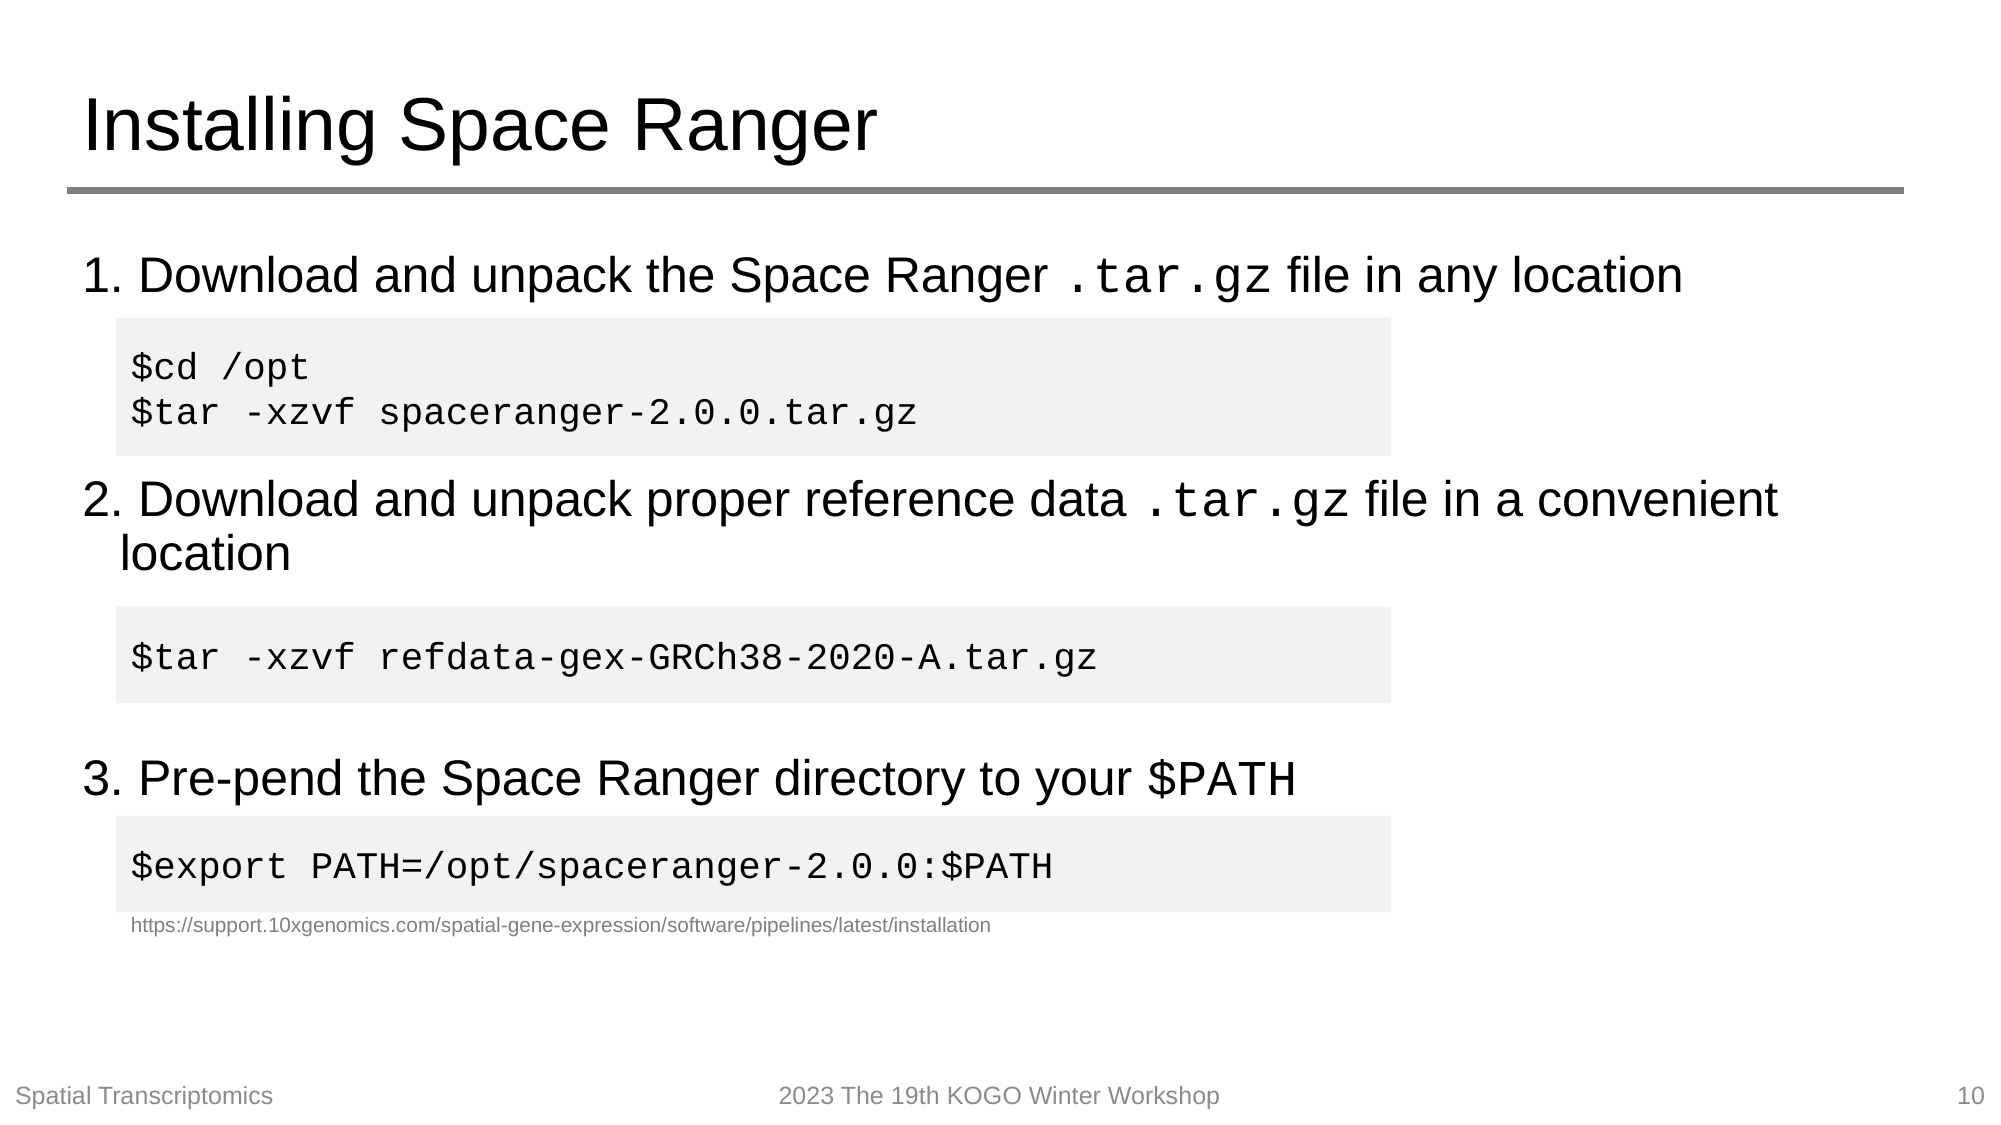

# Installing Space Ranger
 Download and unpack the Space Ranger .tar.gz file in any location

 Download and unpack proper reference data .tar.gz file in a convenient location

3. Pre-pend the Space Ranger directory to your $PATH
$cd /opt
$tar -xzvf spaceranger-2.0.0.tar.gz
$tar -xzvf refdata-gex-GRCh38-2020-A.tar.gz
$export PATH=/opt/spaceranger-2.0.0:$PATH
https://support.10xgenomics.com/spatial-gene-expression/software/pipelines/latest/installation
Spatial Transcriptomics
2023 The 19th KOGO Winter Workshop
10